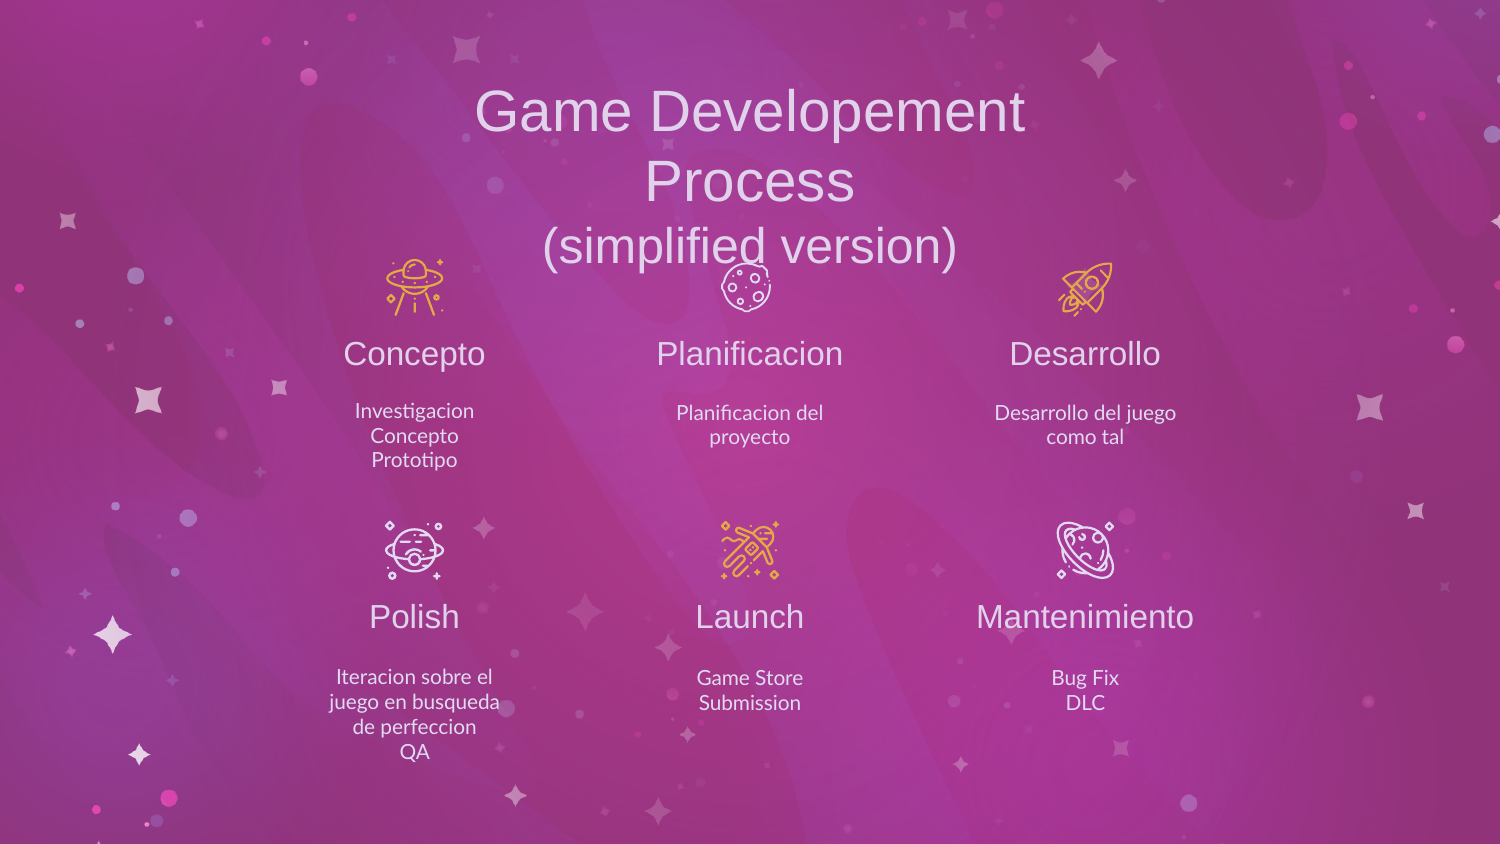

Game Developement Process
(simplified version)

# Concepto
Planificacion
Desarrollo
Investigacion
Concepto
Prototipo
Planificacion del proyecto
Desarrollo del juego como tal

Mantenimiento
Polish
Launch
Iteracion sobre el juego en busqueda de perfeccion
QA
Game Store Submission

Bug Fix
DLC